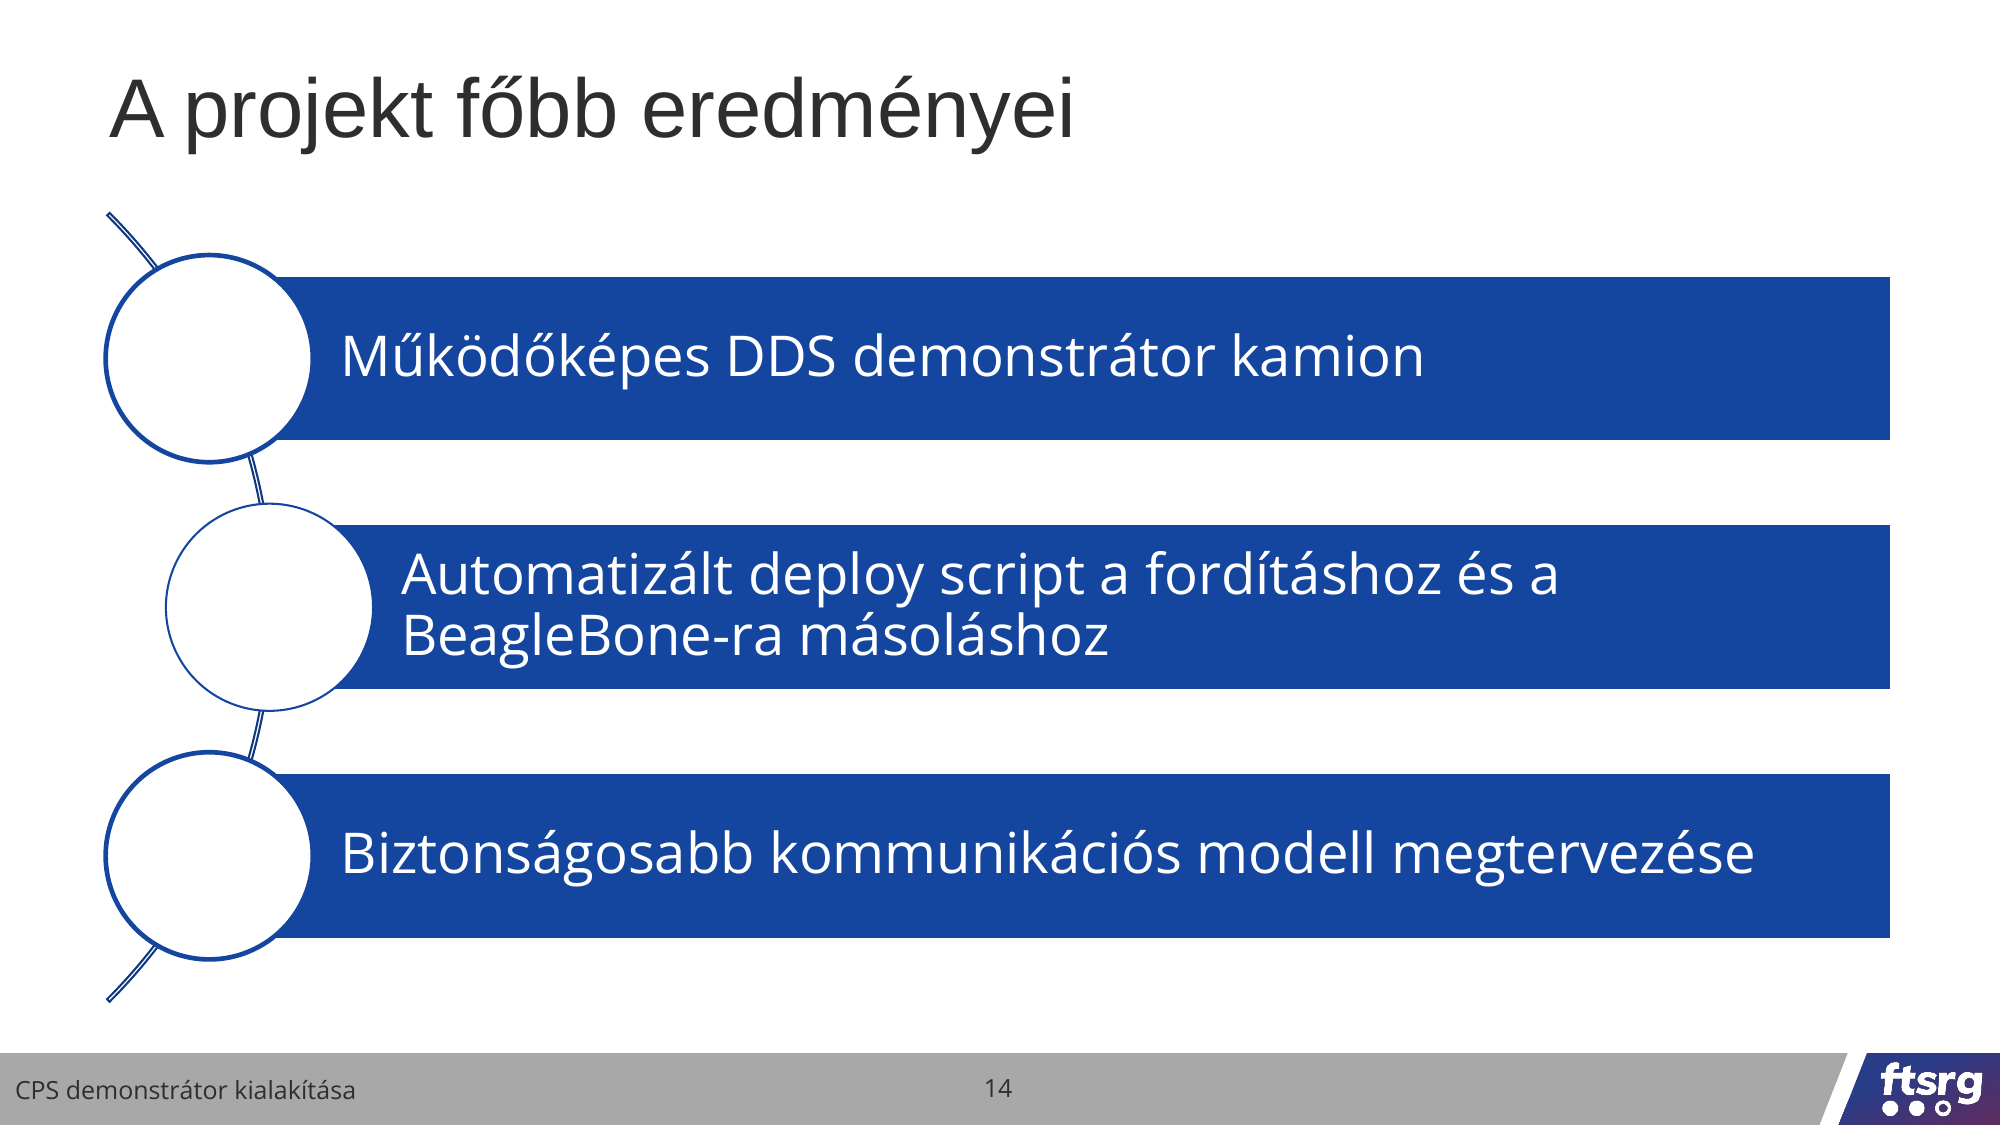

# A projekt főbb eredményei
Működőképes DDS demonstrátor kamion
Automatizált deploy script a fordításhoz és a BeagleBone-ra másoláshoz
Biztonságosabb kommunikációs modell megtervezése
CPS demonstrátor kialakítása
14